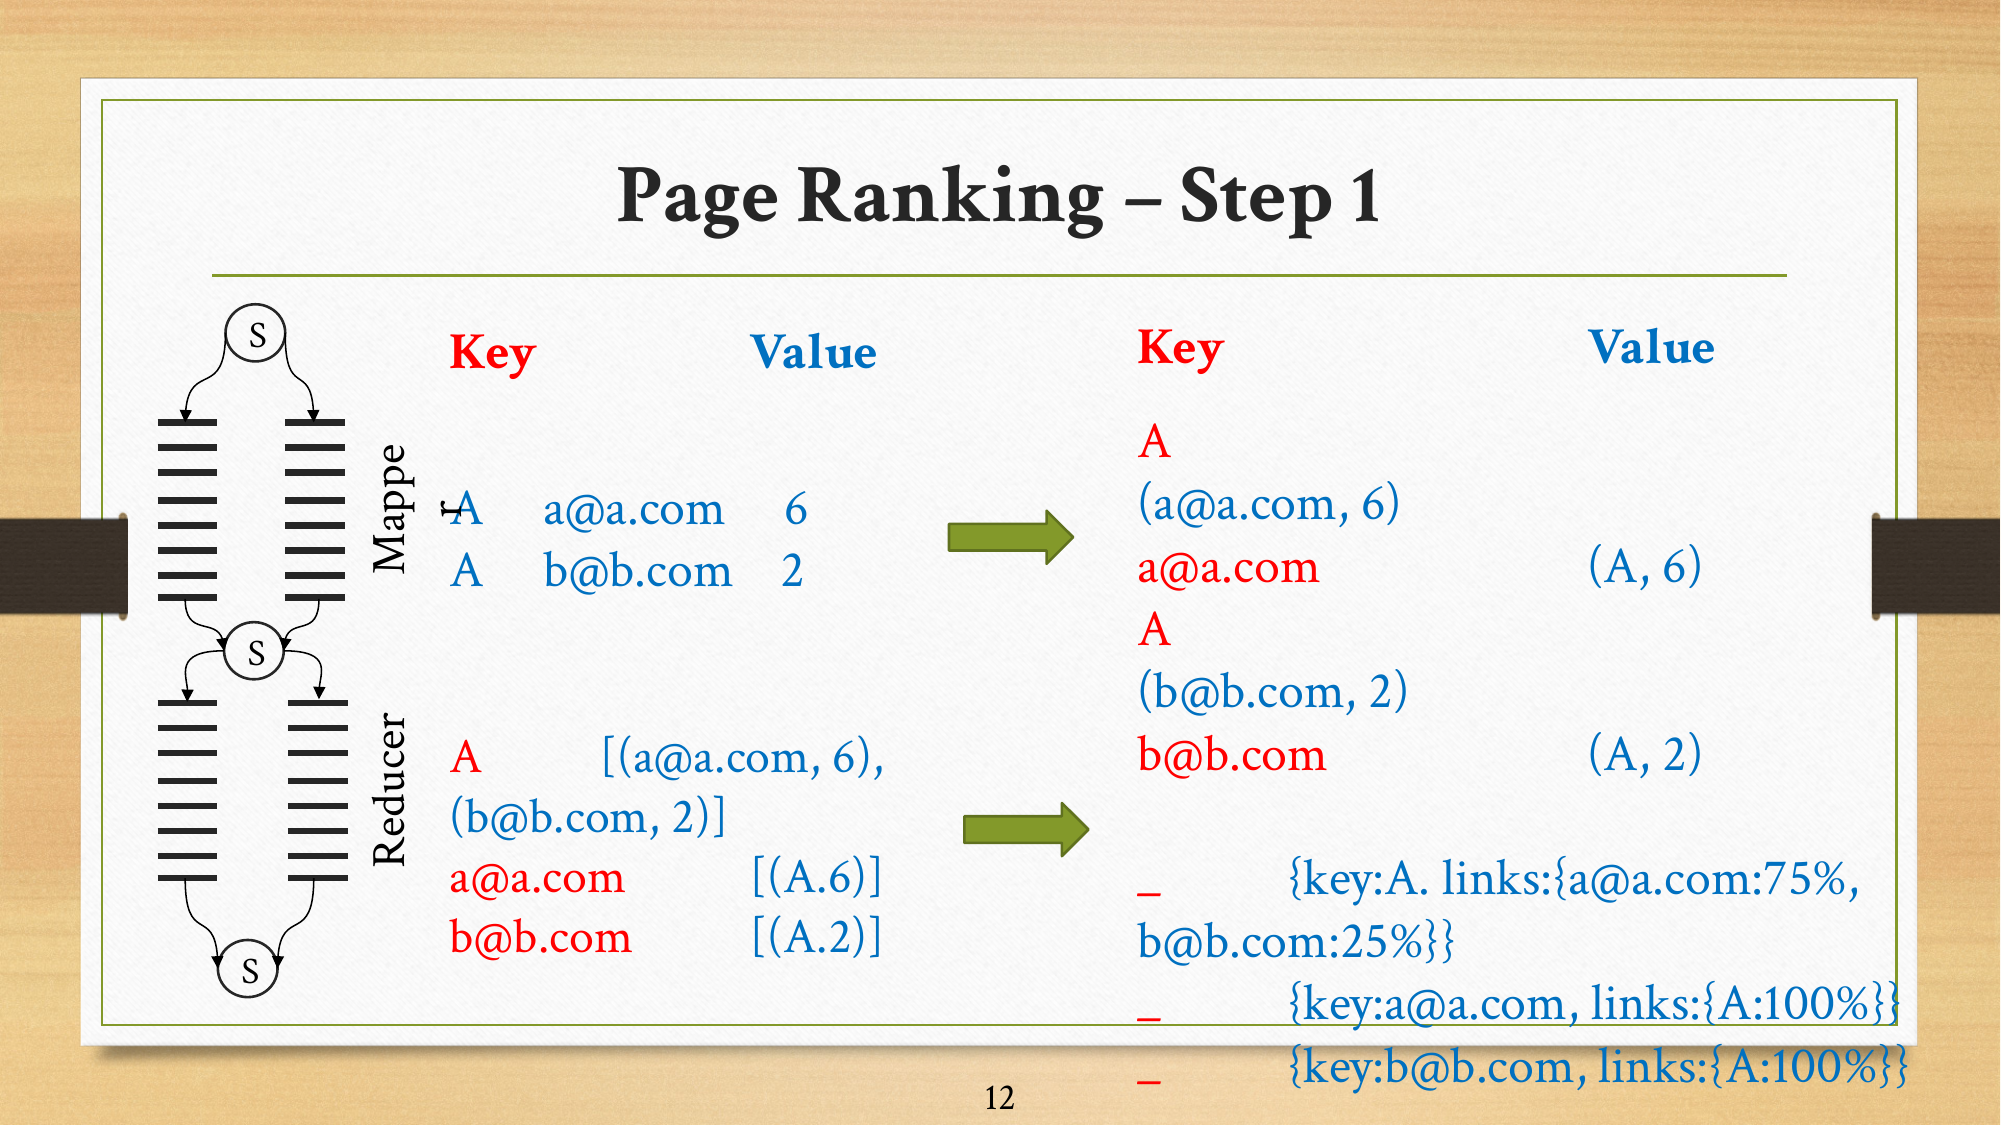

# Page Ranking – Step 1
S
Mapper
Reducer
S
S
Key			Value

A				(a@a.com, 6)
a@a.com		(A, 6)
A				(b@b.com, 2)
b@b.com		(A, 2)

_	{key:A. links:{a@a.com:75%, 	b@b.com:25%}}
_	{key:a@a.com, links:{A:100%}}
_	{key:b@b.com, links:{A:100%}}
Key		Value

A     a@a.com     6
A     b@b.com    2

A	[(a@a.com, 6), (b@b.com, 2)]
a@a.com	[(A.6)]
b@b.com	[(A.2)]

12